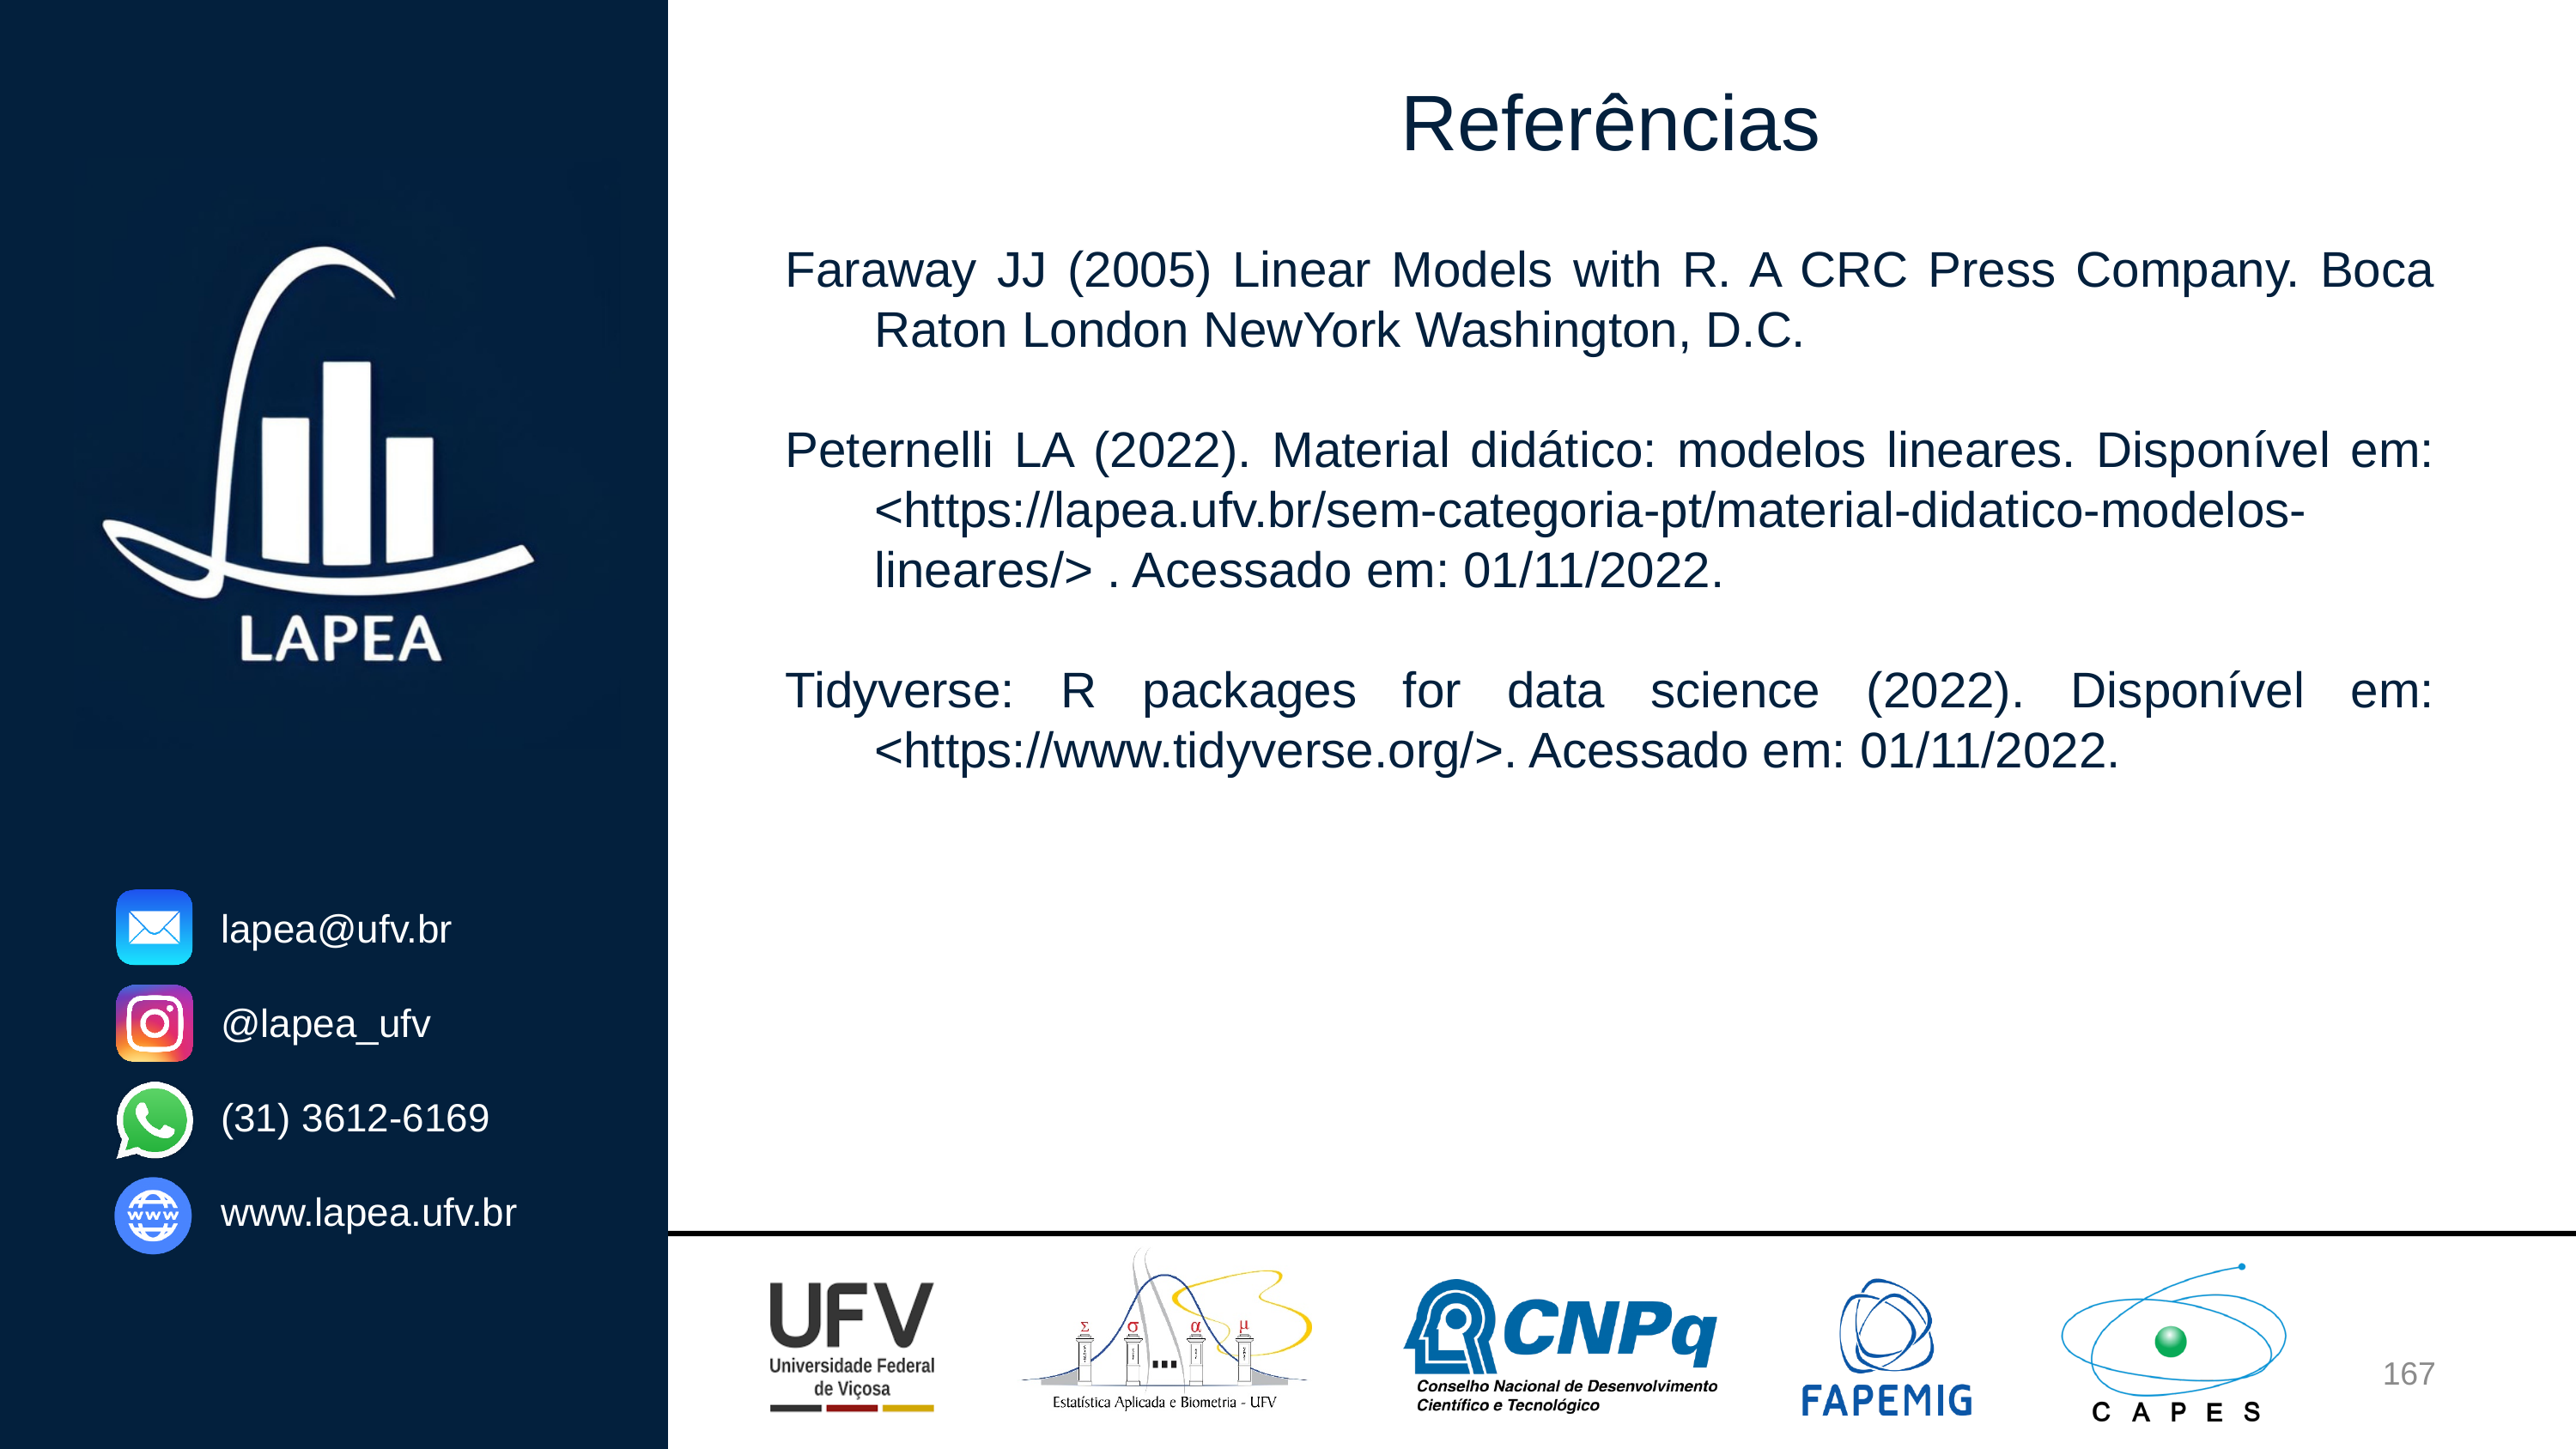

# Referências
Faraway JJ (2005) Linear Models with R. A CRC Press Company. Boca Raton London NewYork Washington, D.C.

Peternelli LA (2022). Material didático: modelos lineares. Disponível em: <https://lapea.ufv.br/sem-categoria-pt/material-didatico-modelos-lineares/> . Acessado em: 01/11/2022.

Tidyverse: R packages for data science (2022). Disponível em: <https://www.tidyverse.org/>. Acessado em: 01/11/2022.
167